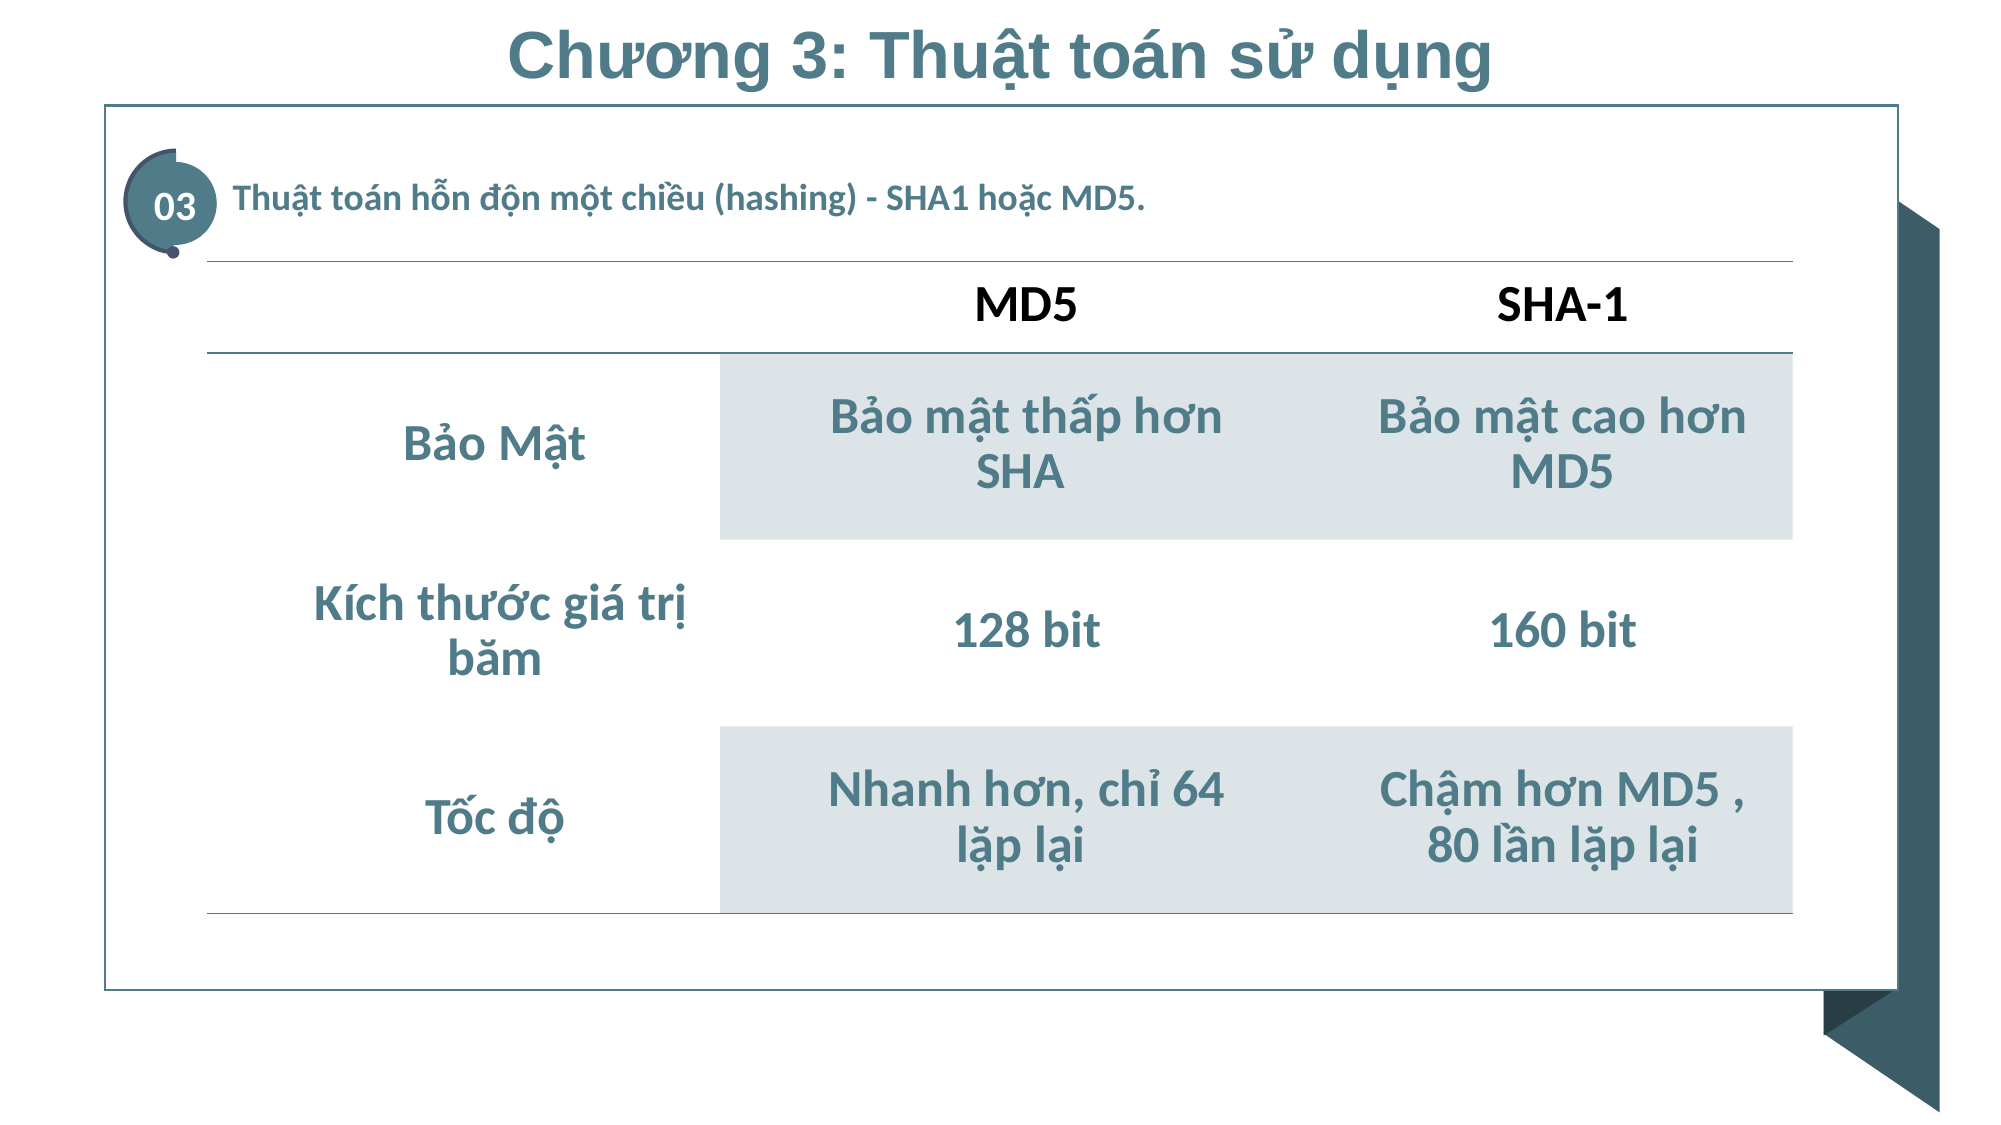

Chương 3: Thuật toán sử dụng

Thuật toán hỗn độn một chiều (hashing) - SHA1 hoặc MD5.
03
|  | MD5 | SHA-1 |
| --- | --- | --- |
| Bảo Mật | Bảo mật thấp hơn SHA | Bảo mật cao hơn MD5 |
| Kích thước giá trị băm | 128 bit | 160 bit |
| Tốc độ | Nhanh hơn, chỉ 64 lặp lại | Chậm hơn MD5 , 80 lần lặp lại |